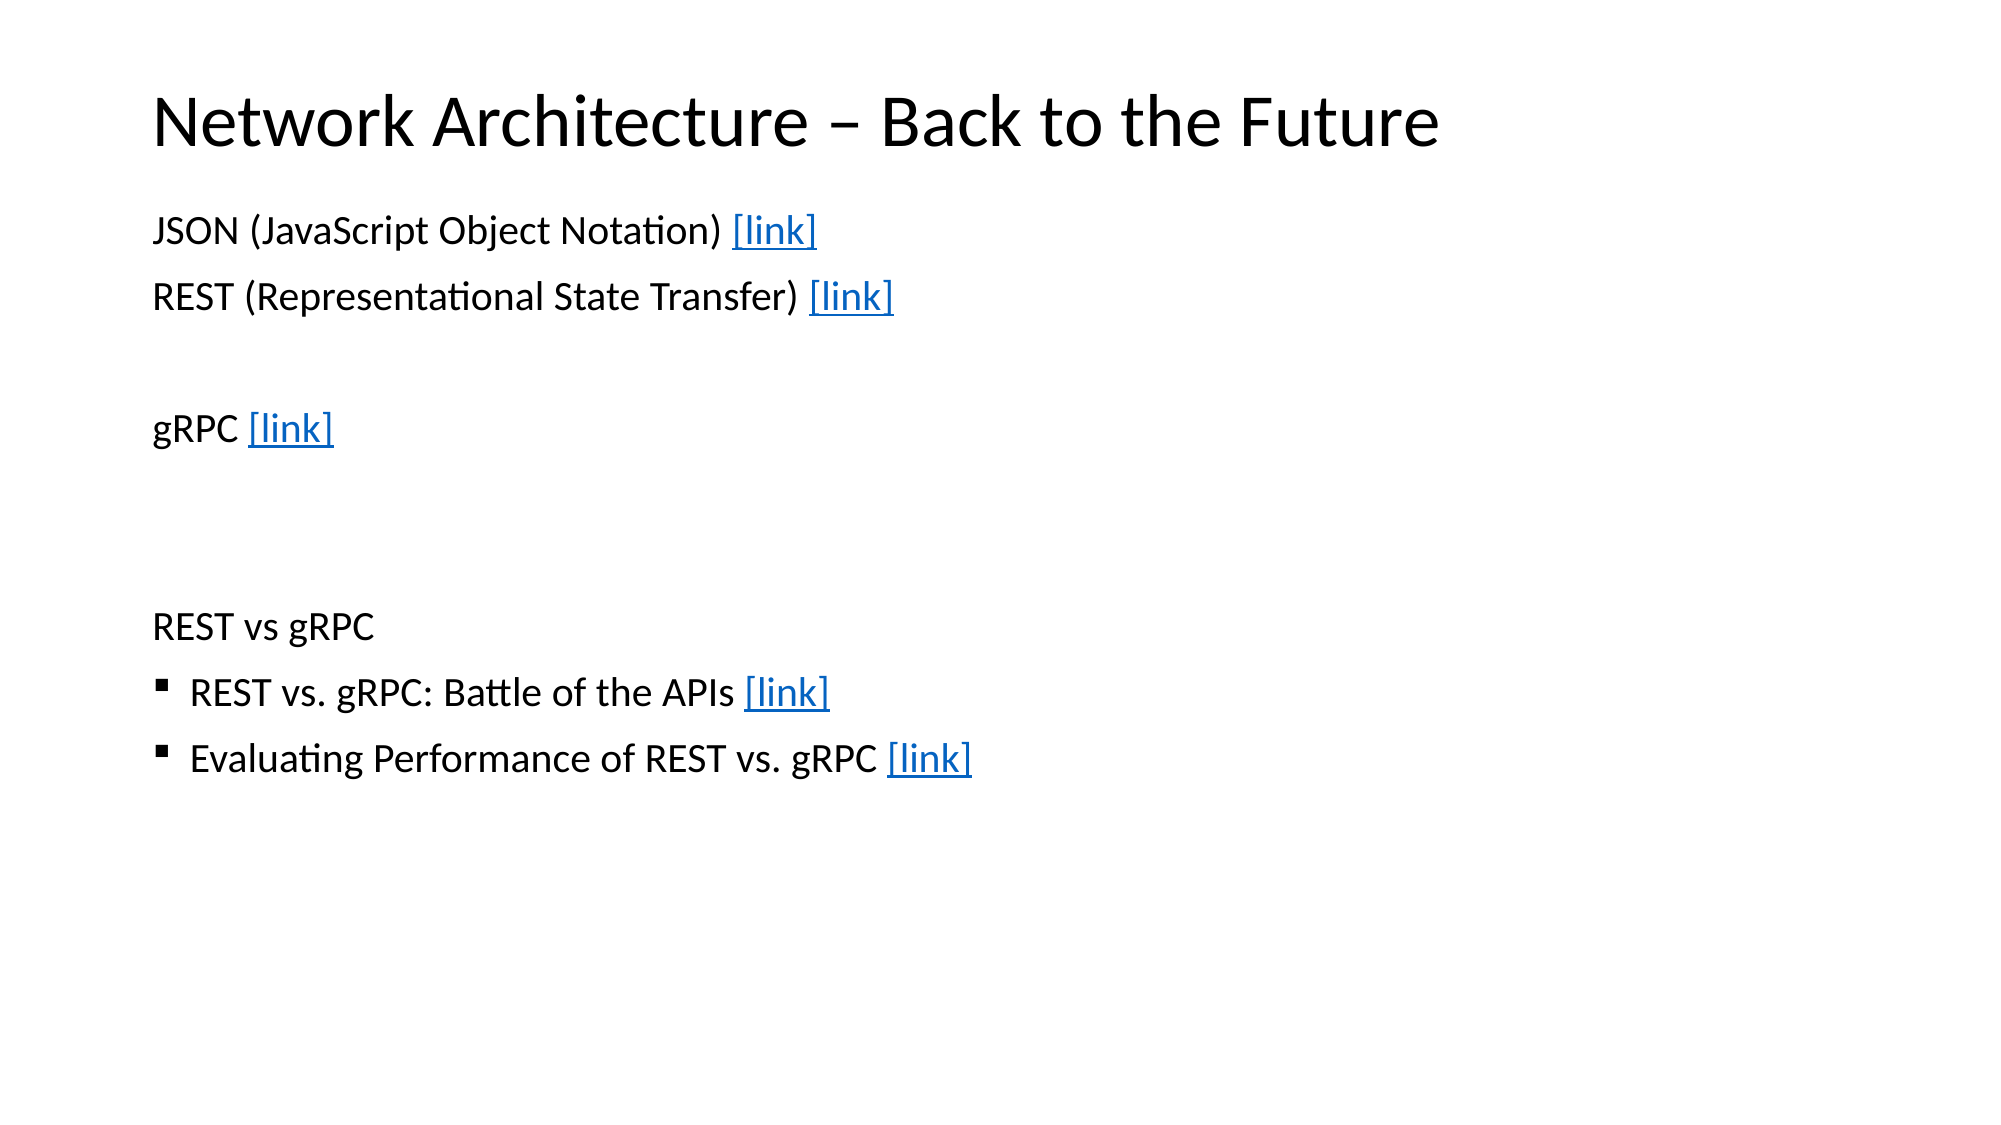

# Network Architecture – Back to the Future
JSON (JavaScript Object Notation) [link]
REST (Representational State Transfer) [link]

gRPC [link]

REST vs gRPC
REST vs. gRPC: Battle of the APIs [link]
Evaluating Performance of REST vs. gRPC [link]